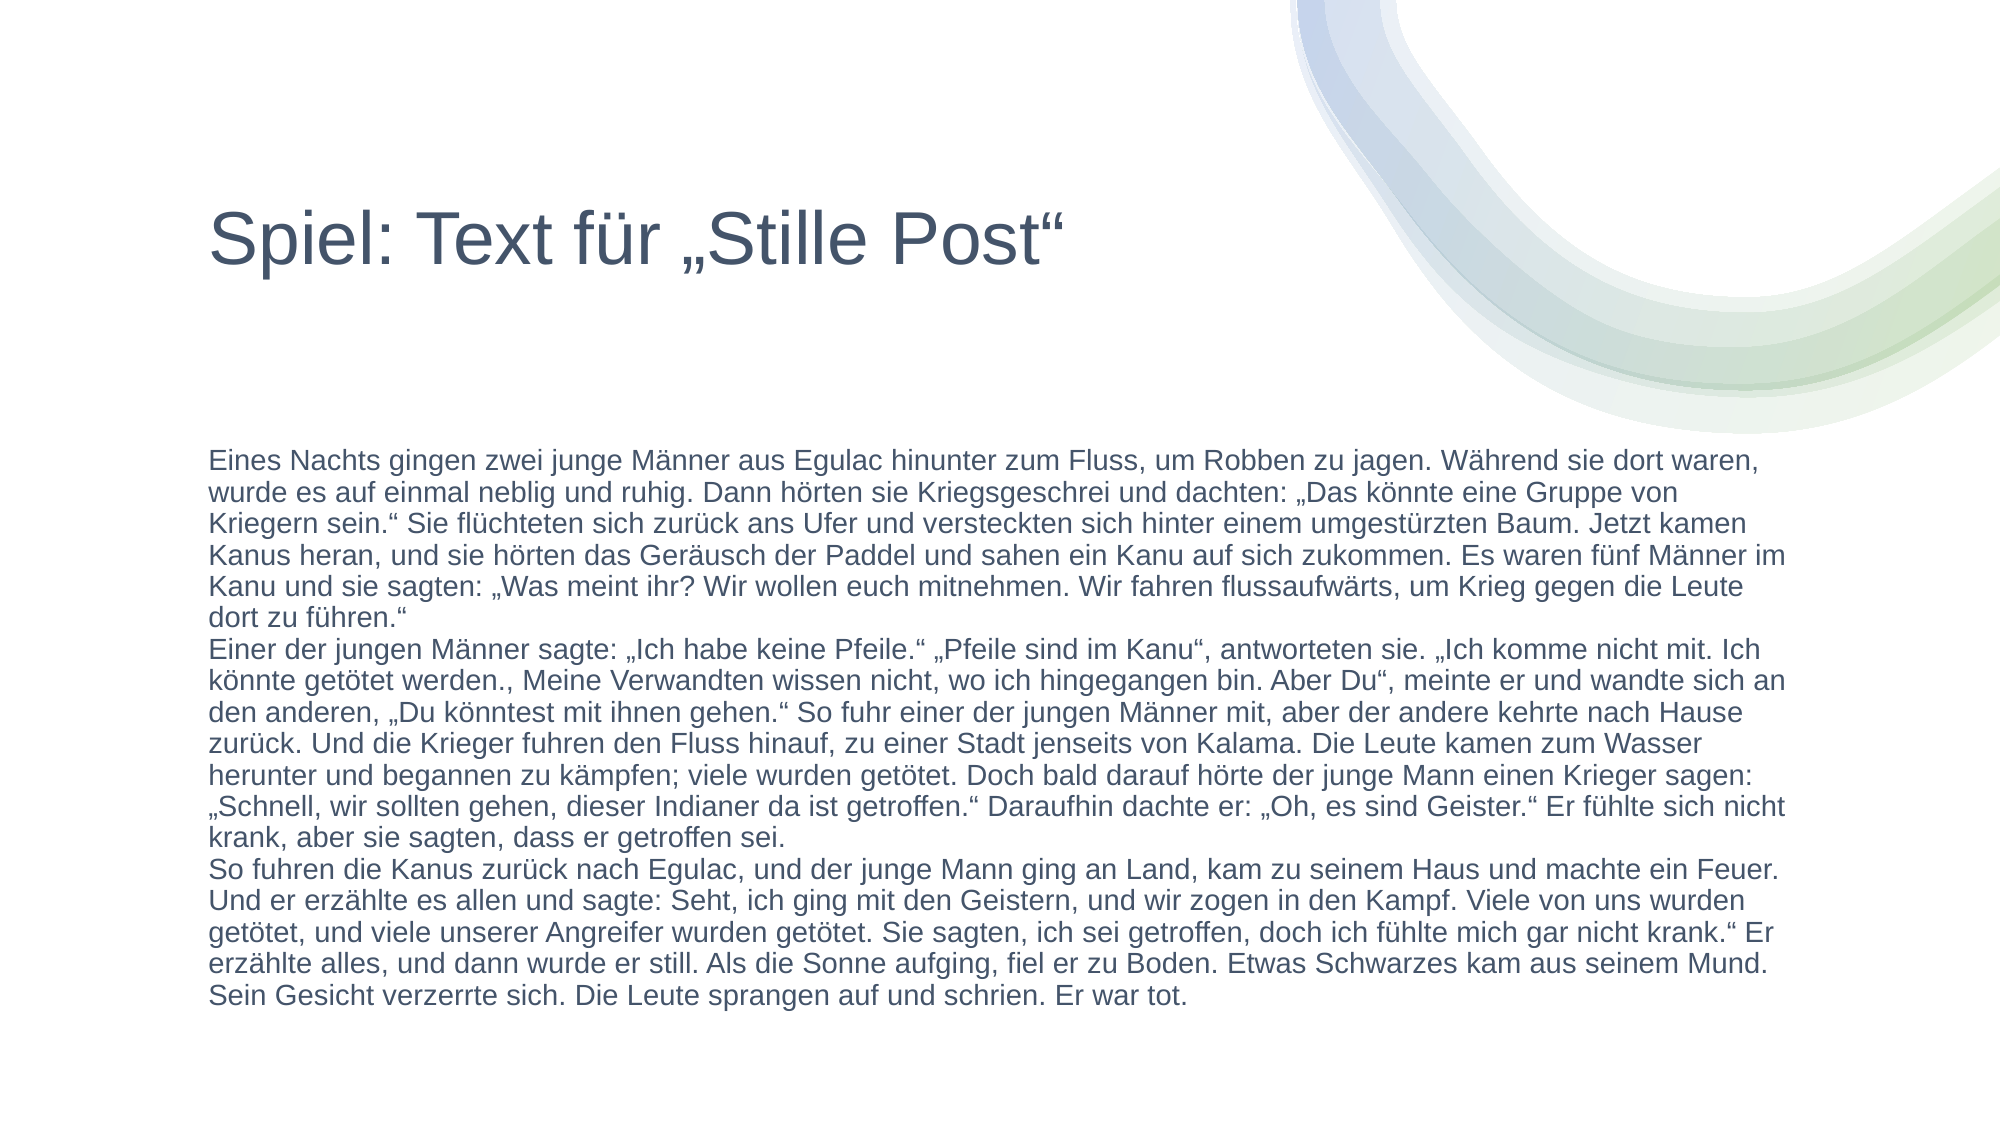

# Spiel: Text für „Stille Post“
Eines Nachts gingen zwei junge Männer aus Egulac hinunter zum Fluss, um Robben zu jagen. Während sie dort waren, wurde es auf einmal neblig und ruhig. Dann hörten sie Kriegsgeschrei und dachten: „Das könnte eine Gruppe von Kriegern sein.“ Sie flüchteten sich zurück ans Ufer und versteckten sich hinter einem umgestürzten Baum. Jetzt kamen Kanus heran, und sie hörten das Geräusch der Paddel und sahen ein Kanu auf sich zukommen. Es waren fünf Männer im Kanu und sie sagten: „Was meint ihr? Wir wollen euch mitnehmen. Wir fahren flussaufwärts, um Krieg gegen die Leute dort zu führen.“
Einer der jungen Männer sagte: „Ich habe keine Pfeile.“ „Pfeile sind im Kanu“, antworteten sie. „Ich komme nicht mit. Ich könnte getötet werden., Meine Verwandten wissen nicht, wo ich hingegangen bin. Aber Du“, meinte er und wandte sich an den anderen, „Du könntest mit ihnen gehen.“ So fuhr einer der jungen Männer mit, aber der andere kehrte nach Hause zurück. Und die Krieger fuhren den Fluss hinauf, zu einer Stadt jenseits von Kalama. Die Leute kamen zum Wasser herunter und begannen zu kämpfen; viele wurden getötet. Doch bald darauf hörte der junge Mann einen Krieger sagen: „Schnell, wir sollten gehen, dieser Indianer da ist getroffen.“ Daraufhin dachte er: „Oh, es sind Geister.“ Er fühlte sich nicht krank, aber sie sagten, dass er getroffen sei.
So fuhren die Kanus zurück nach Egulac, und der junge Mann ging an Land, kam zu seinem Haus und machte ein Feuer. Und er erzählte es allen und sagte: Seht, ich ging mit den Geistern, und wir zogen in den Kampf. Viele von uns wurden getötet, und viele unserer Angreifer wurden getötet. Sie sagten, ich sei getroffen, doch ich fühlte mich gar nicht krank.“ Er erzählte alles, und dann wurde er still. Als die Sonne aufging, fiel er zu Boden. Etwas Schwarzes kam aus seinem Mund. Sein Gesicht verzerrte sich. Die Leute sprangen auf und schrien. Er war tot.